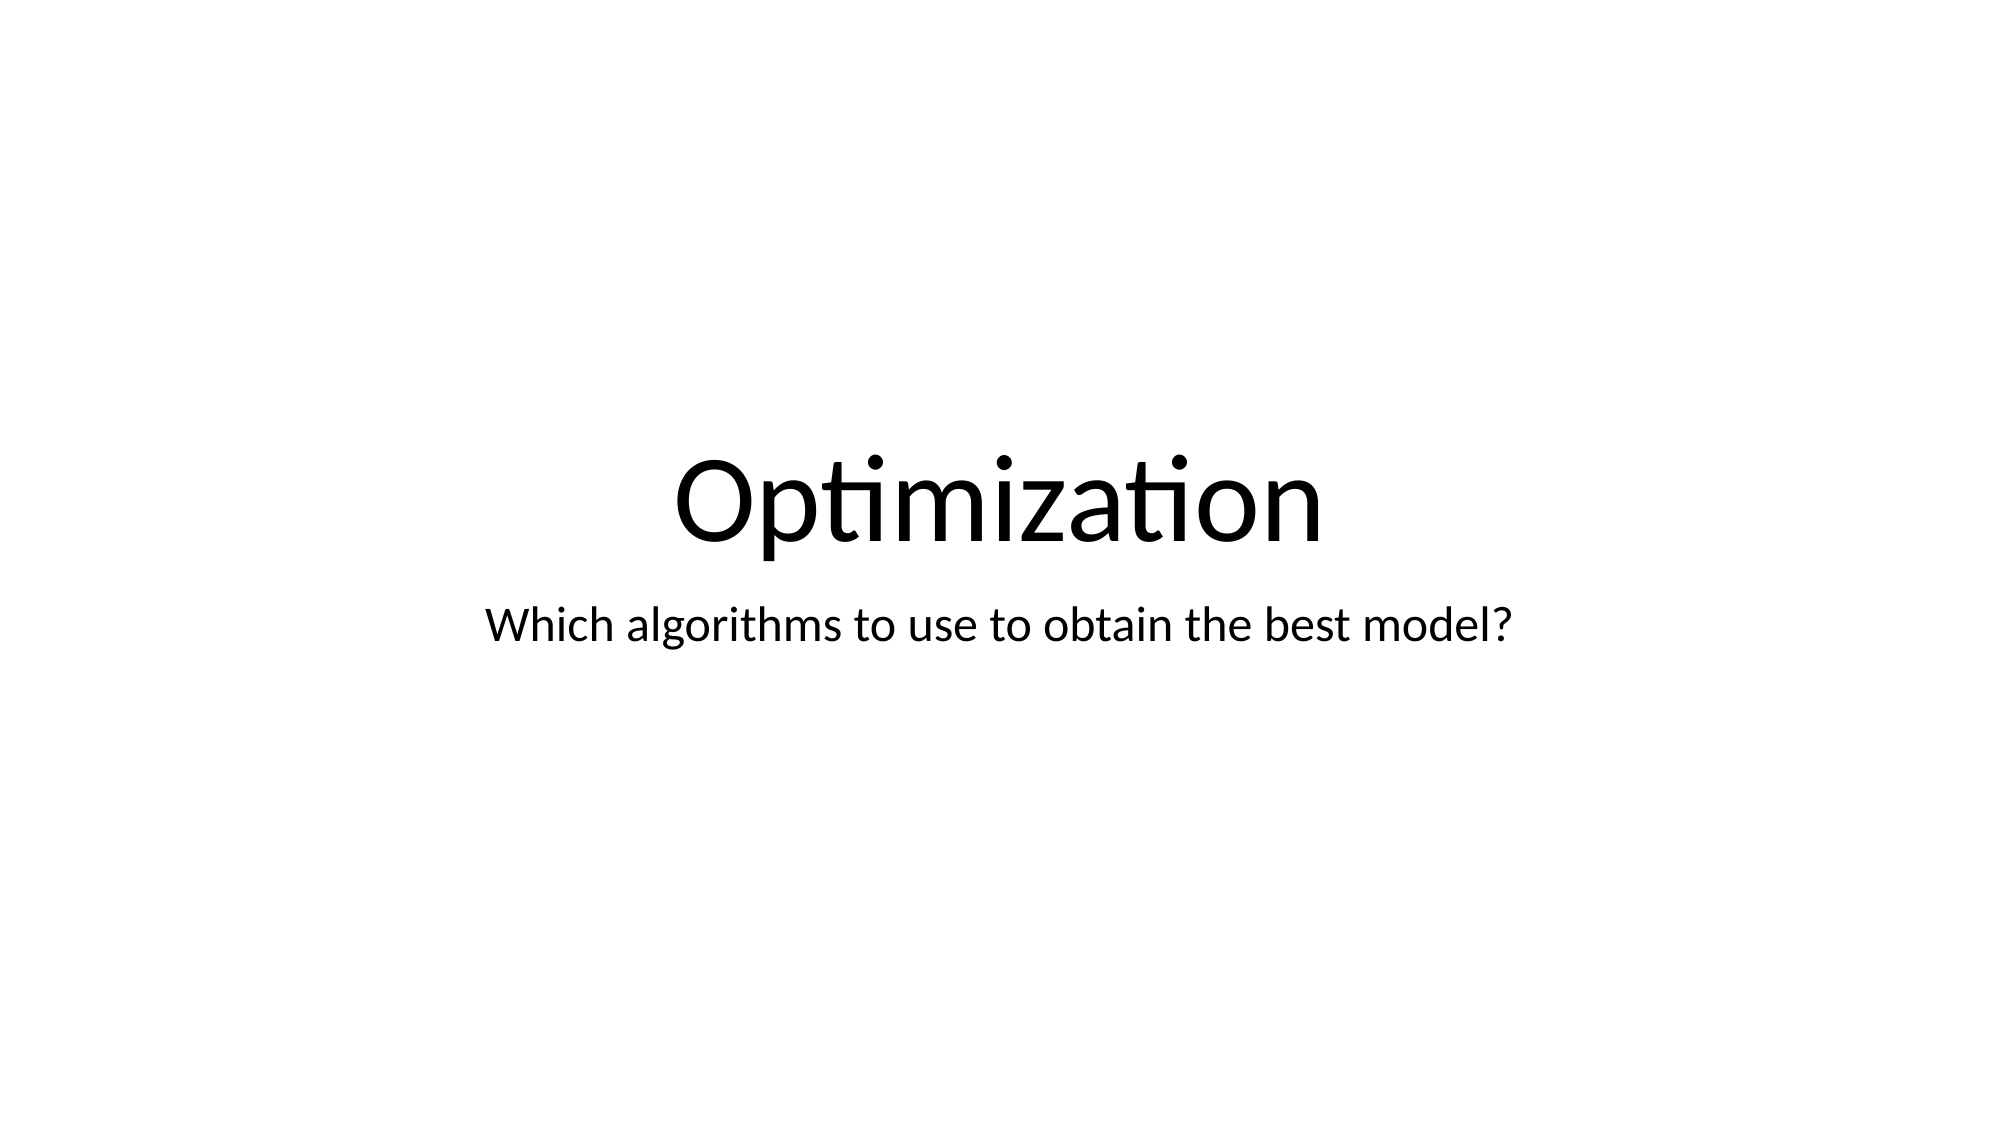

# Optimization
Which algorithms to use to obtain the best model?